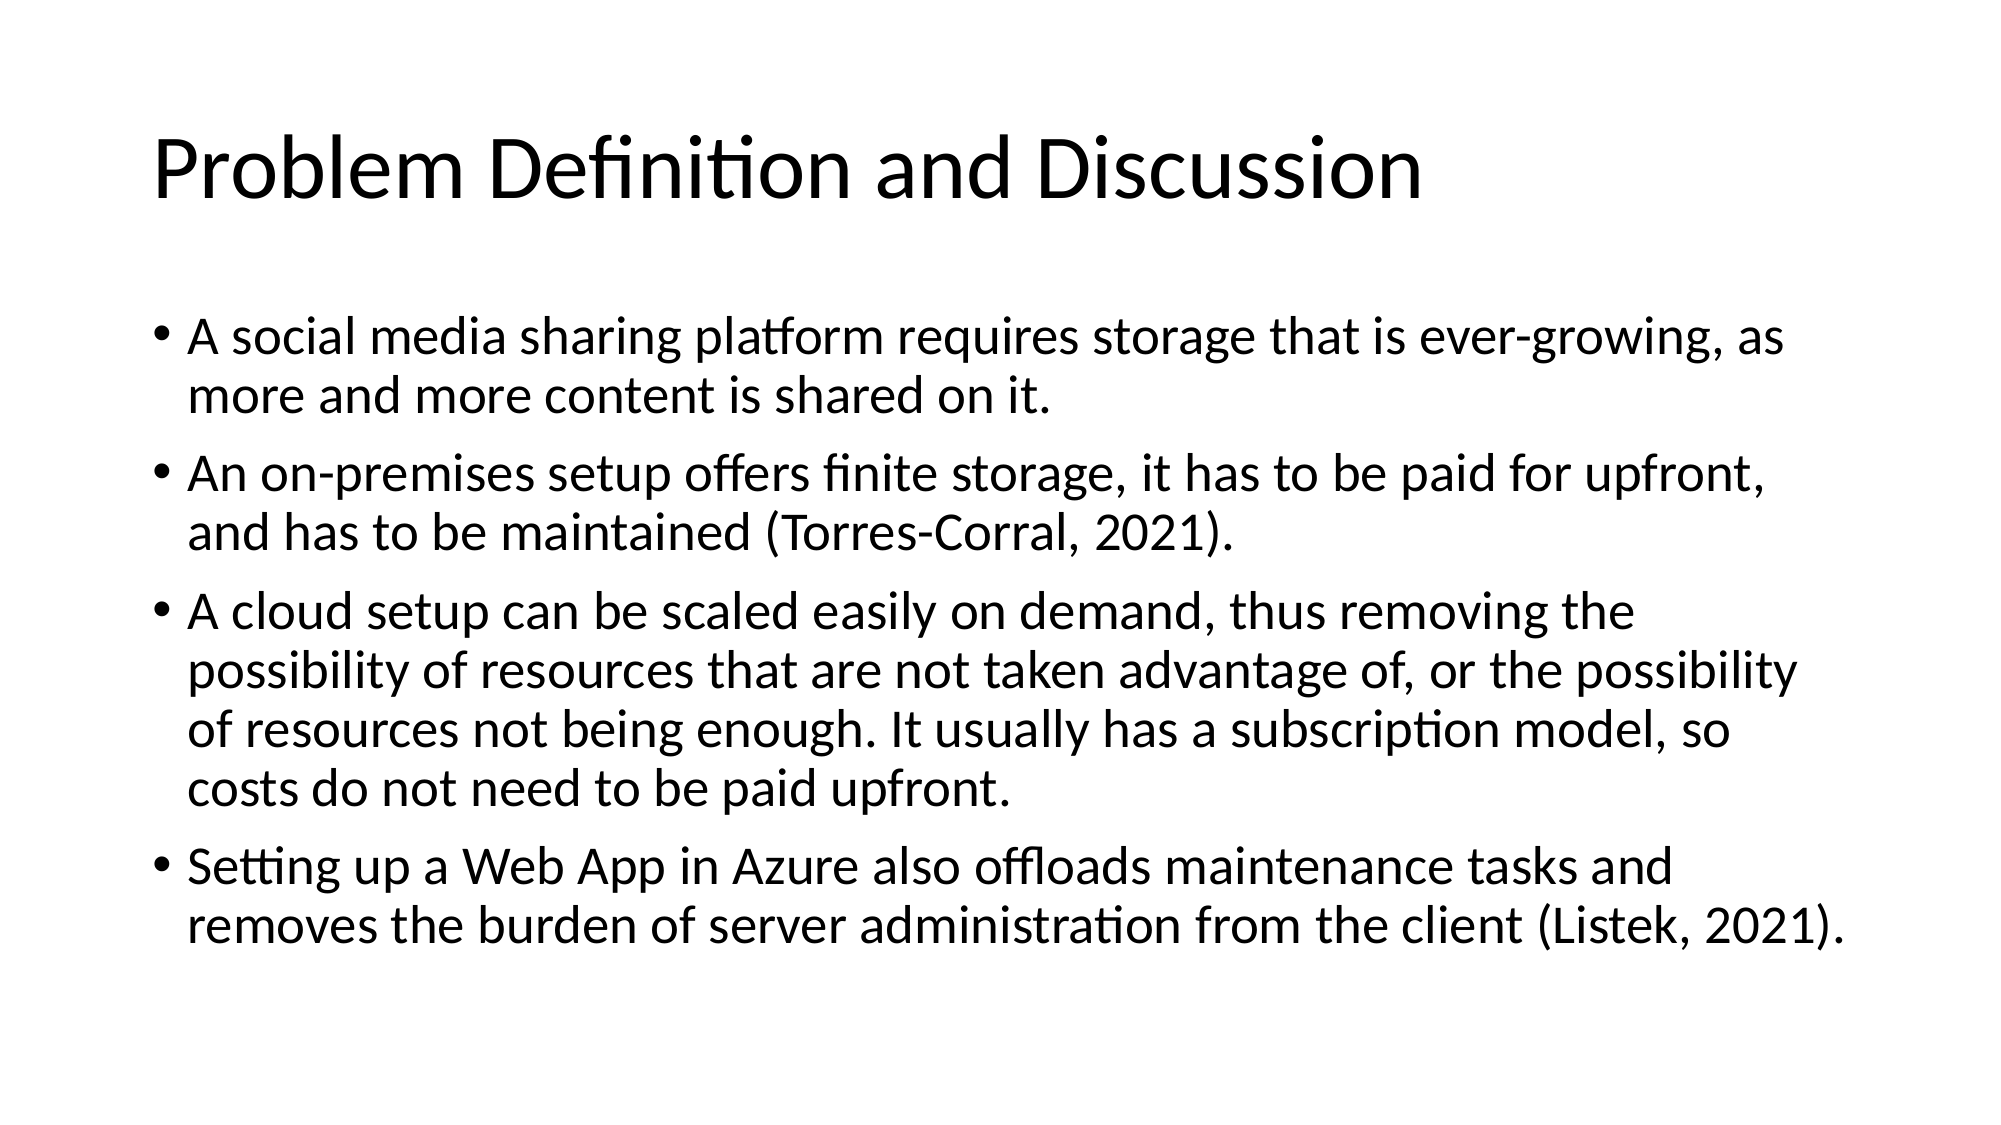

# Problem Definition and Discussion
A social media sharing platform requires storage that is ever-growing, as more and more content is shared on it.
An on-premises setup offers finite storage, it has to be paid for upfront, and has to be maintained (Torres-Corral, 2021).
A cloud setup can be scaled easily on demand, thus removing the possibility of resources that are not taken advantage of, or the possibility of resources not being enough. It usually has a subscription model, so costs do not need to be paid upfront.
Setting up a Web App in Azure also offloads maintenance tasks and removes the burden of server administration from the client (Listek, 2021).